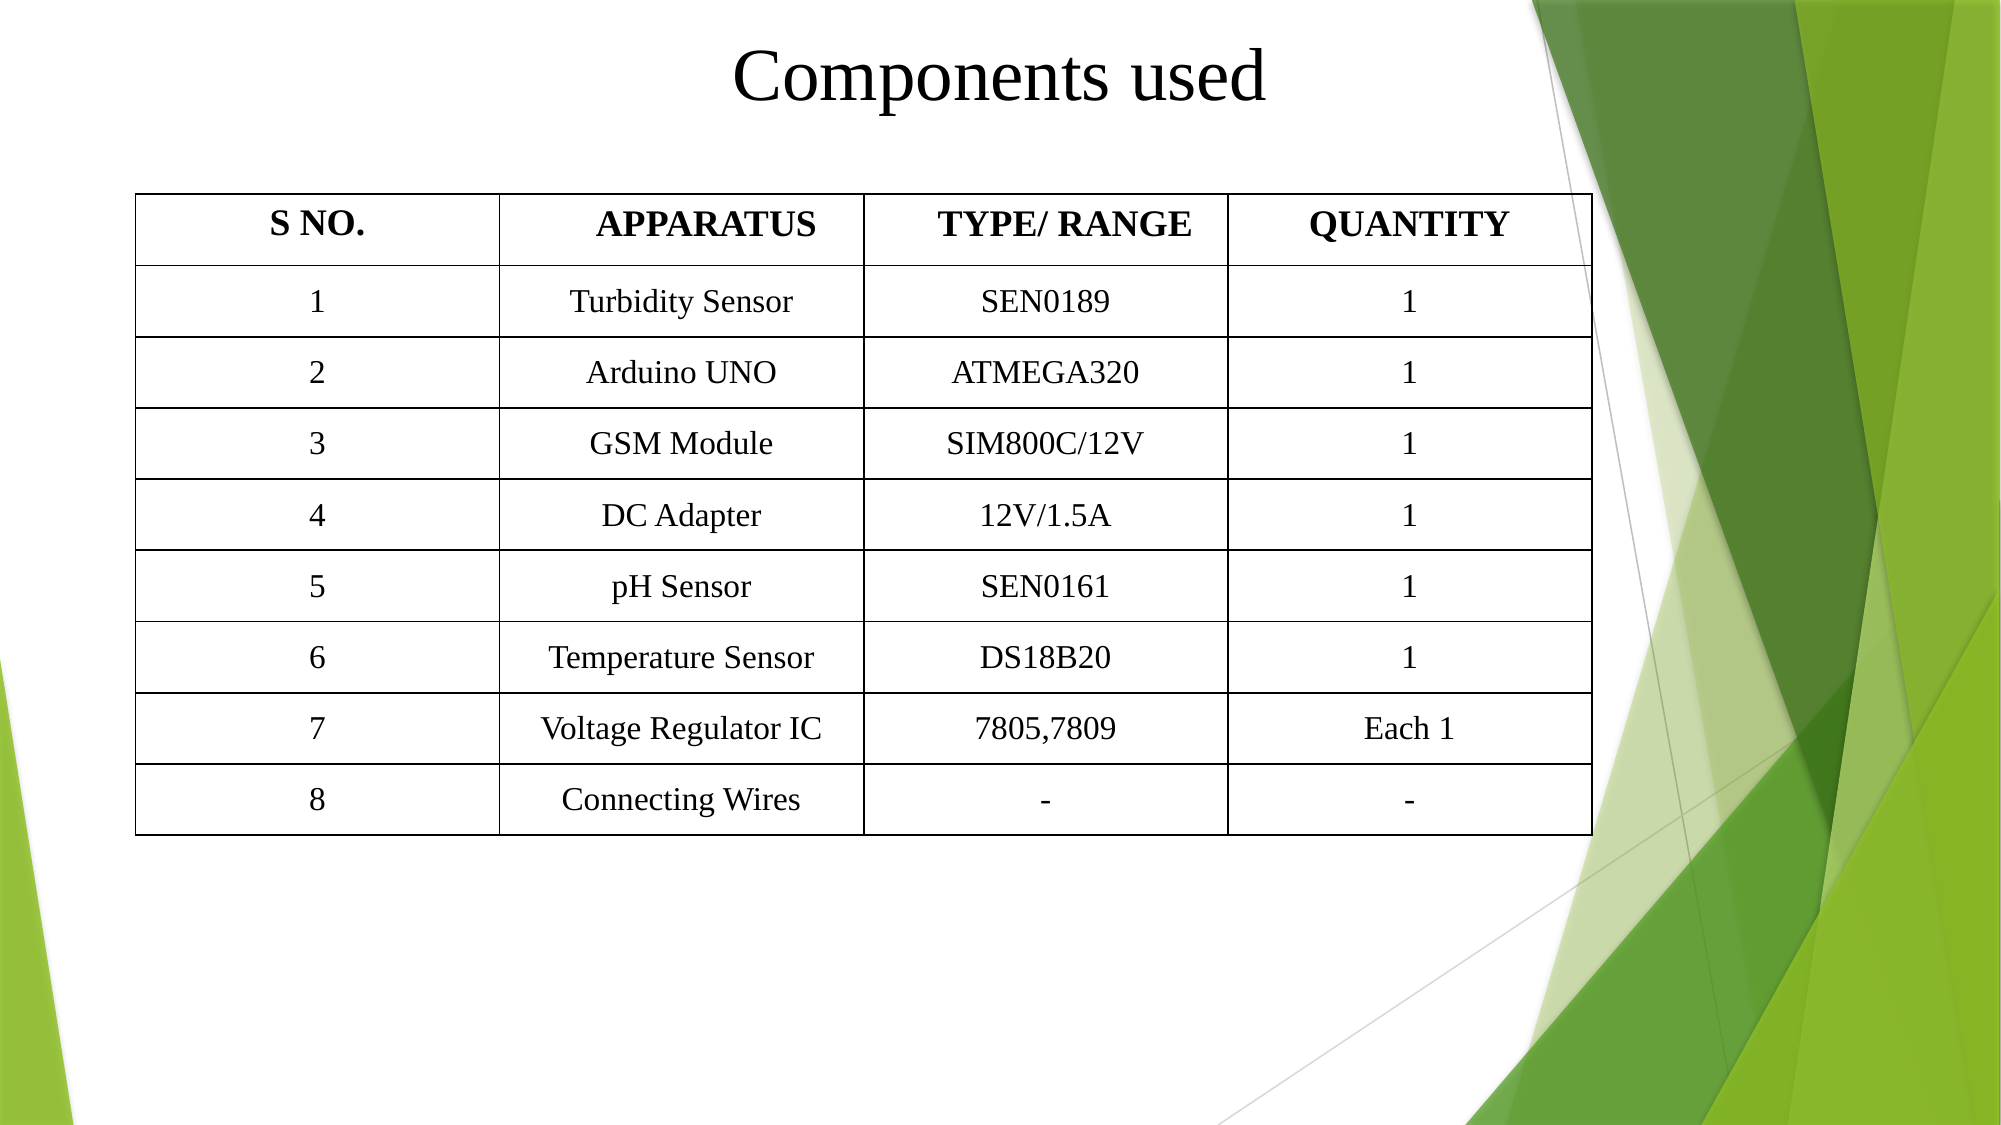

# Components used
| S NO. | APPARATUS | TYPE/ RANGE | QUANTITY |
| --- | --- | --- | --- |
| 1 | Turbidity Sensor | SEN0189 | 1 |
| 2 | Arduino UNO | ATMEGA320 | 1 |
| 3 | GSM Module | SIM800C/12V | 1 |
| 4 | DC Adapter | 12V/1.5A | 1 |
| 5 | pH Sensor | SEN0161 | 1 |
| 6 | Temperature Sensor | DS18B20 | 1 |
| 7 | Voltage Regulator IC | 7805,7809 | Each 1 |
| 8 | Connecting Wires | - | - |